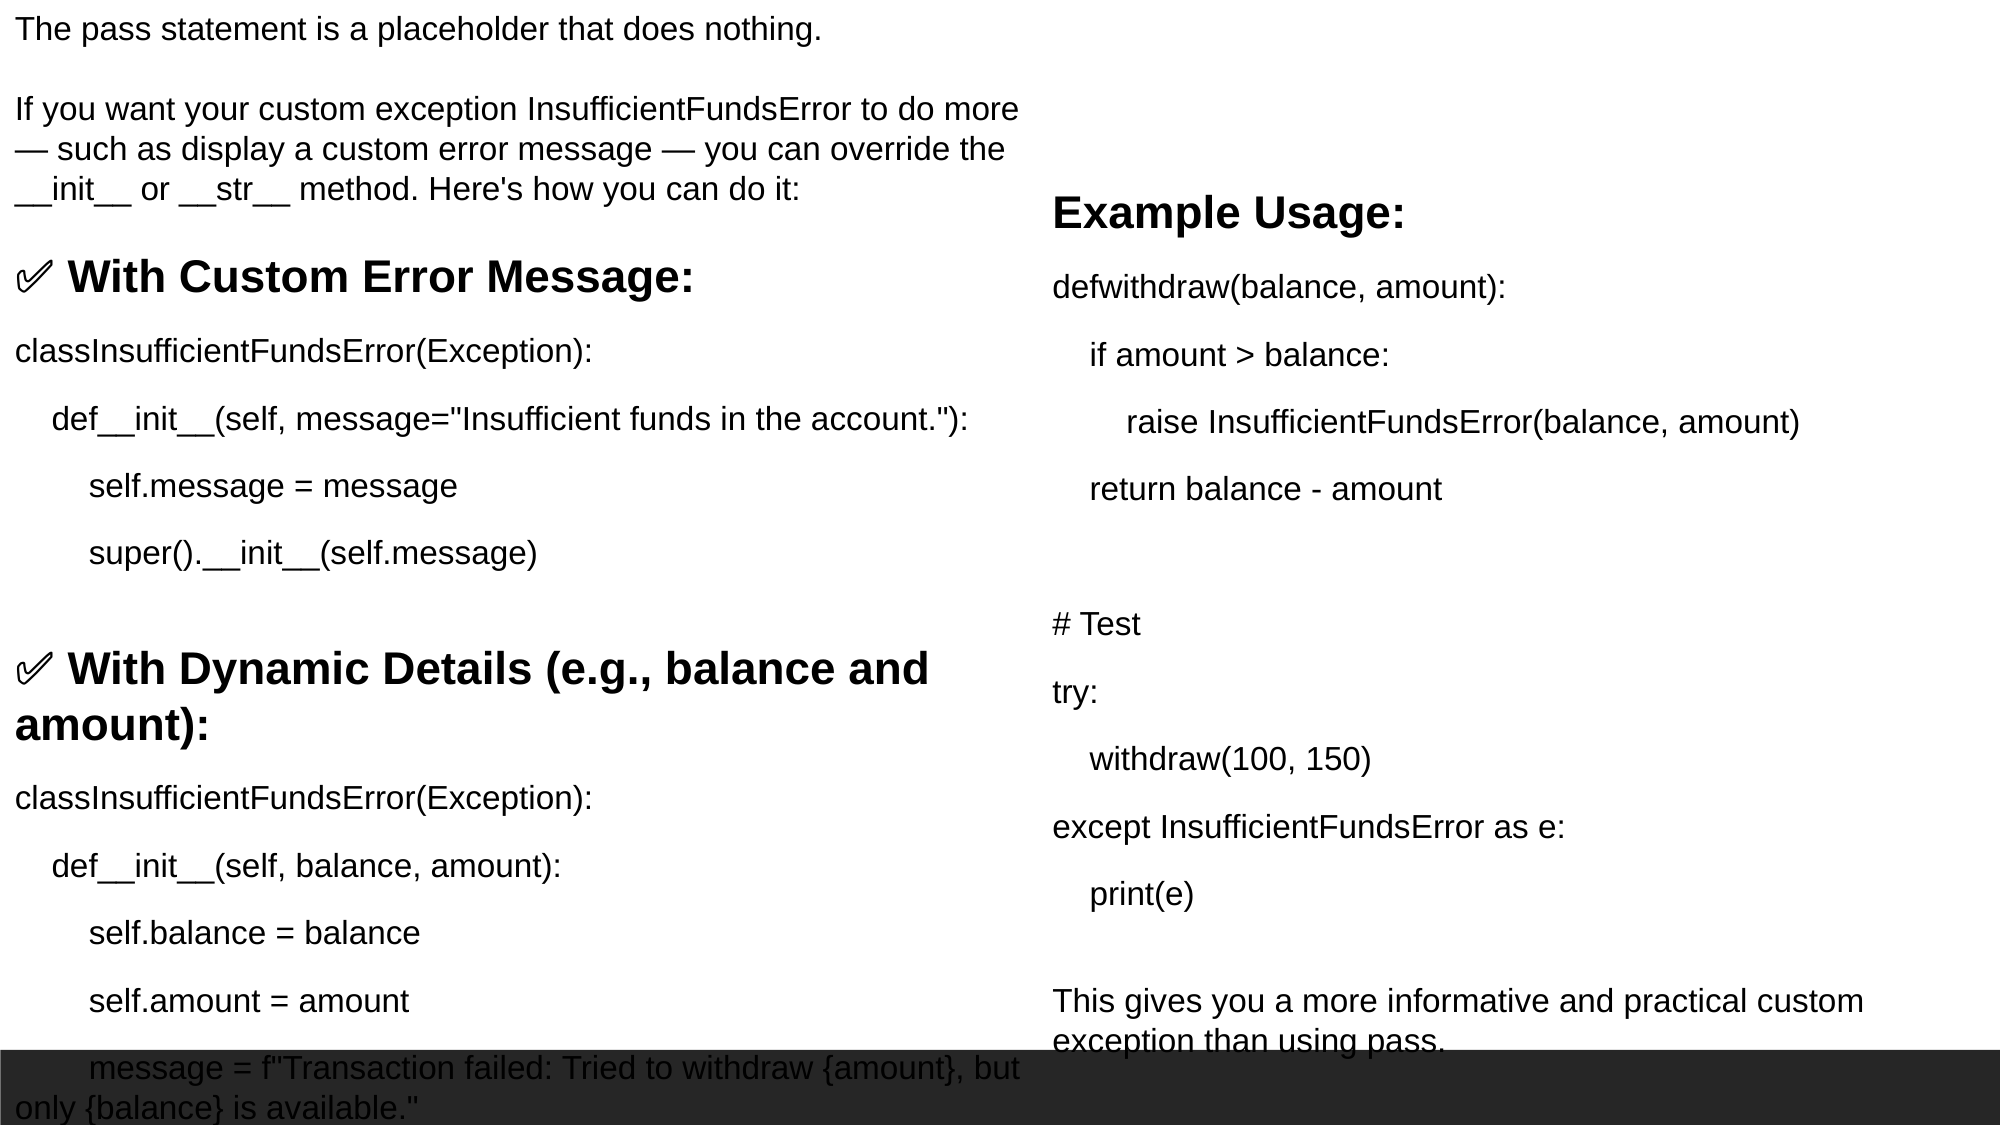

The pass statement is a placeholder that does nothing.

If you want your custom exception InsufficientFundsError to do more — such as display a custom error message — you can override the __init__ or __str__ method. Here's how you can do it:

✅ With Custom Error Message:
classInsufficientFundsError(Exception):
    def__init__(self, message="Insufficient funds in the account."):
        self.message = message
        super().__init__(self.message)

✅ With Dynamic Details (e.g., balance and amount):
classInsufficientFundsError(Exception):
    def__init__(self, balance, amount):
        self.balance = balance
        self.amount = amount
        message = f"Transaction failed: Tried to withdraw {amount}, but only {balance} is available."
        super().__init__(message)

Example Usage:
defwithdraw(balance, amount):
    if amount > balance:
        raise InsufficientFundsError(balance, amount)
    return balance - amount

# Test
try:
    withdraw(100, 150)
except InsufficientFundsError as e:
    print(e)

This gives you a more informative and practical custom exception than using pass.